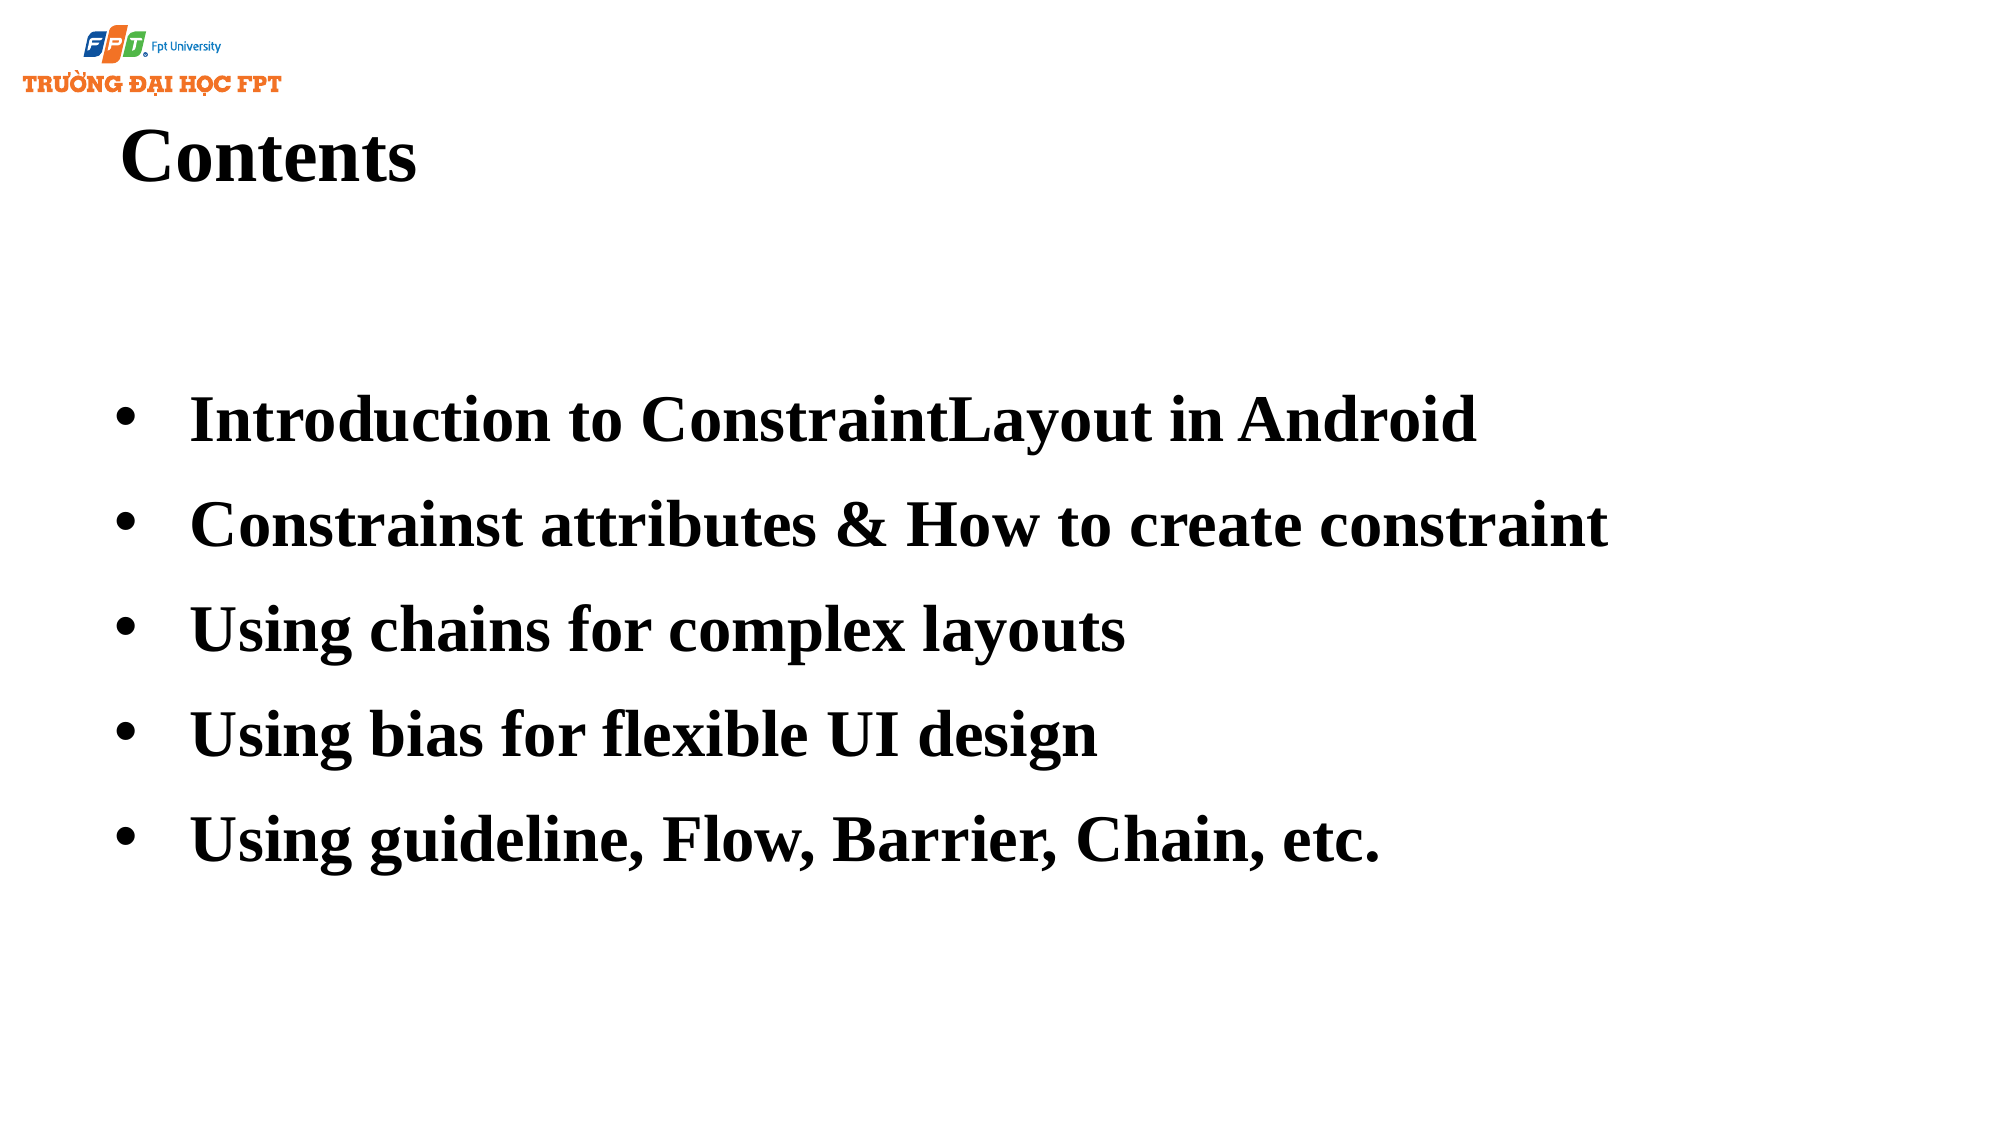

# Contents

Introduction to ConstraintLayout in Android
Constrainst attributes & How to create constraint
Using chains for complex layouts
Using bias for flexible UI design
Using guideline, Flow, Barrier, Chain, etc.